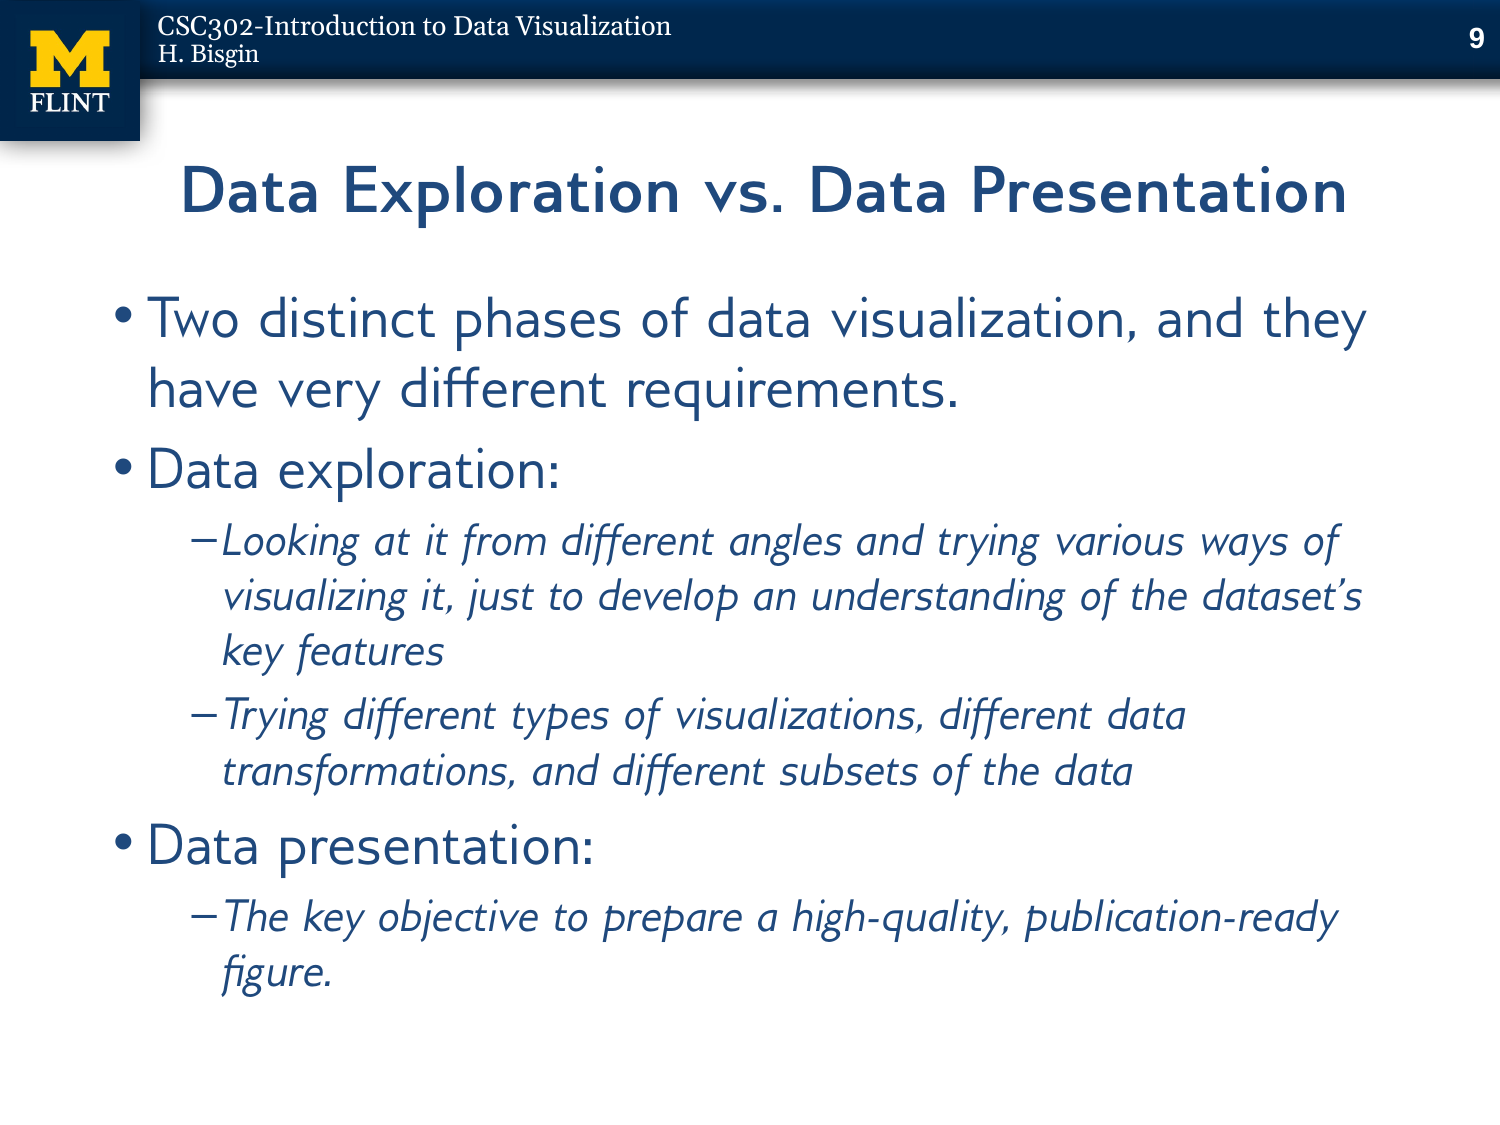

9
# Data Exploration vs. Data Presentation
Two distinct phases of data visualization, and they have very different requirements.
Data exploration:
Looking at it from different angles and trying various ways of visualizing it, just to develop an understanding of the dataset’s key features
Trying different types of visualizations, different data transformations, and different subsets of the data
Data presentation:
The key objective to prepare a high-quality, publication-ready figure.